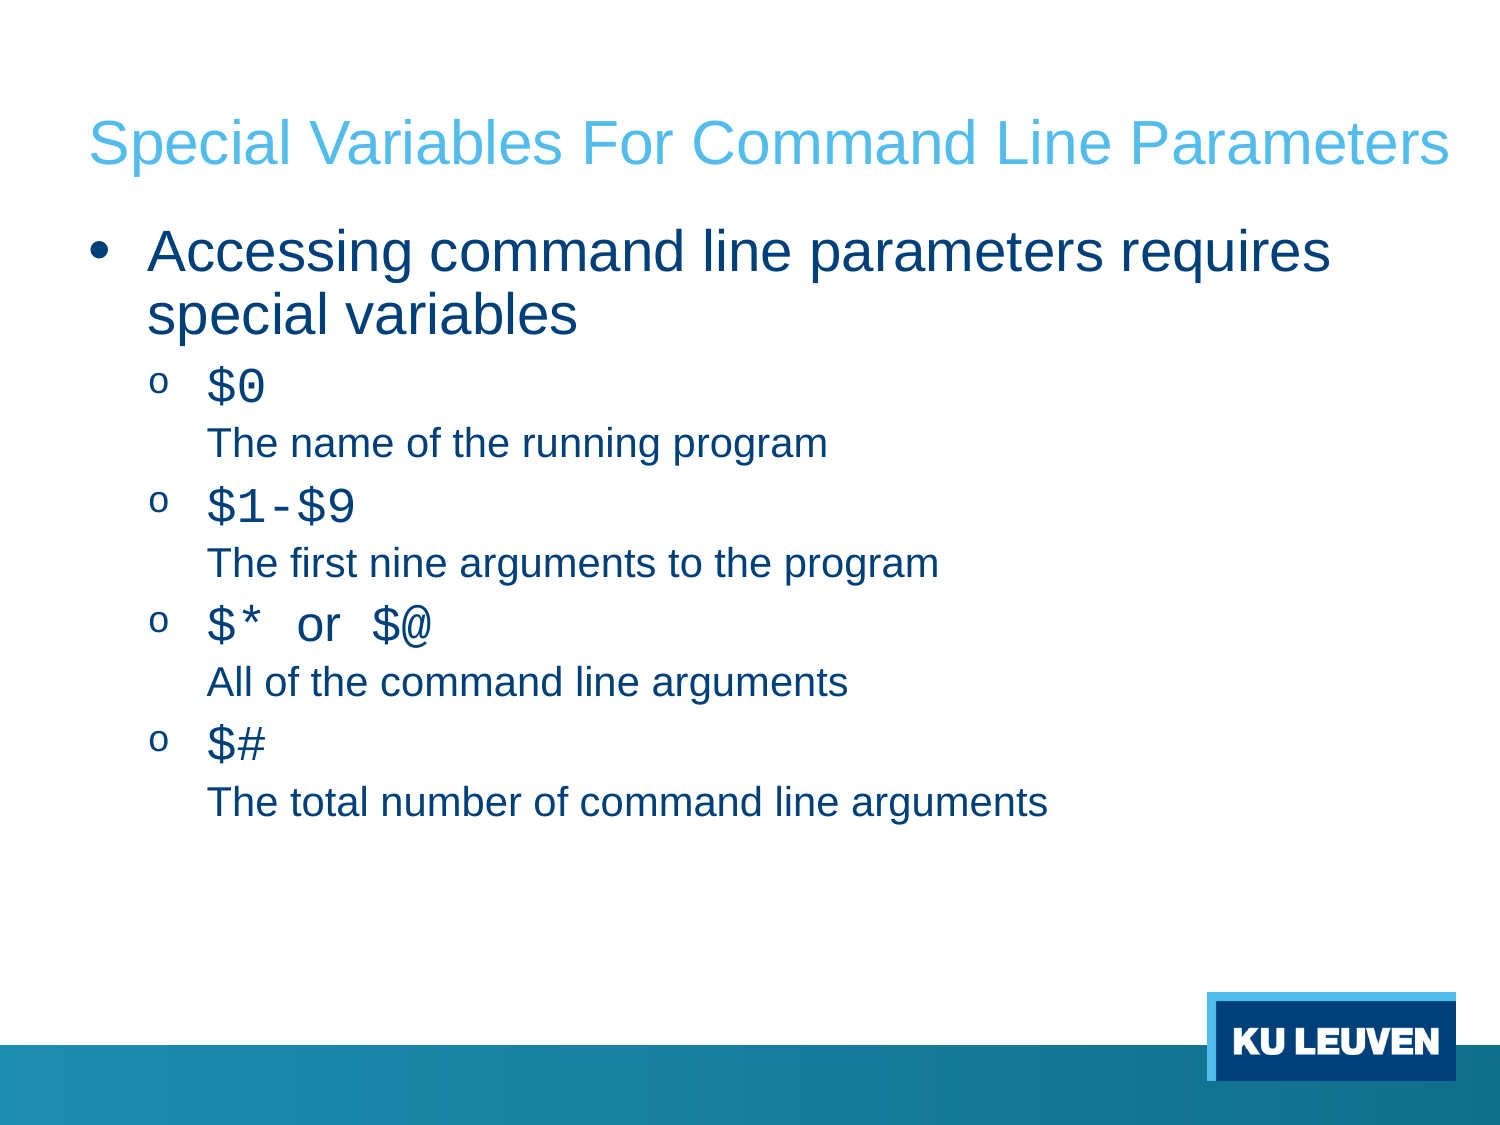

# Special Variables For Command Line Parameters
Accessing command line parameters requires special variables
$0
The name of the running program
$1-$9
The first nine arguments to the program
$* or $@
All of the command line arguments
$#
The total number of command line arguments